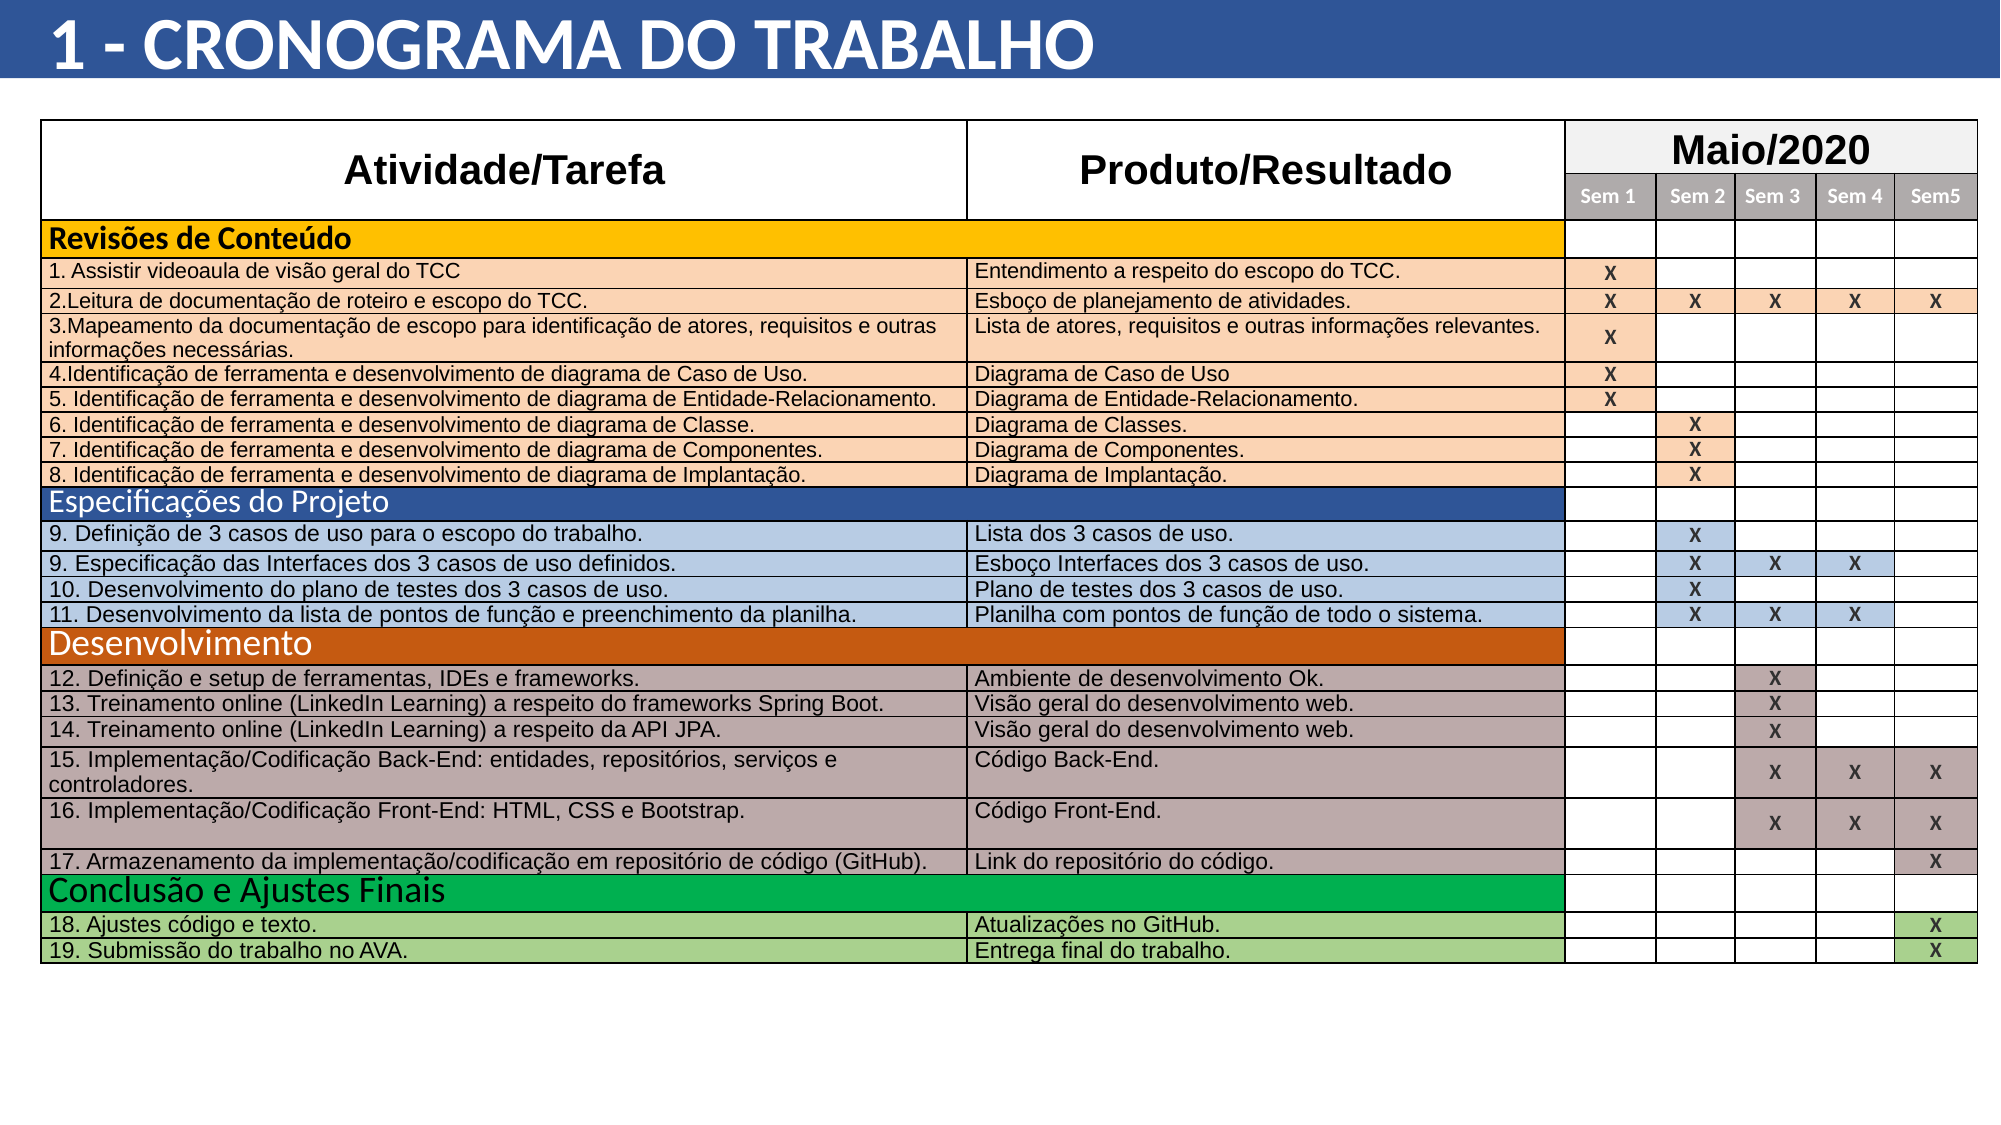

1 - CRONOGRAMA DO TRABALHO
| Atividade/Tarefa | Produto/Resultado | Maio/2020 |  |  |  |  |
| --- | --- | --- | --- | --- | --- | --- |
|  |  | Sem 1 | Sem 2 | Sem 3 | Sem 4 | Sem5 |
| Revisões de Conteúdo |  |  |  |  |  |  |
| 1. Assistir videoaula de visão geral do TCC | Entendimento a respeito do escopo do TCC. | X |  |  |  |  |
| 2.Leitura de documentação de roteiro e escopo do TCC. | Esboço de planejamento de atividades. | X | X | X | X | X |
| 3.Mapeamento da documentação de escopo para identificação de atores, requisitos e outras informações necessárias. | Lista de atores, requisitos e outras informações relevantes. | X |  |  |  |  |
| 4.Identificação de ferramenta e desenvolvimento de diagrama de Caso de Uso. | Diagrama de Caso de Uso | X |  |  |  |  |
| 5. Identificação de ferramenta e desenvolvimento de diagrama de Entidade-Relacionamento. | Diagrama de Entidade-Relacionamento. | X |  |  |  |  |
| 6. Identificação de ferramenta e desenvolvimento de diagrama de Classe. | Diagrama de Classes. |  | X |  |  |  |
| 7. Identificação de ferramenta e desenvolvimento de diagrama de Componentes. | Diagrama de Componentes. |  | X |  |  |  |
| 8. Identificação de ferramenta e desenvolvimento de diagrama de Implantação. | Diagrama de Implantação. |  | X |  |  |  |
| Especificações do Projeto |  |  |  |  |  |  |
| 9. Definição de 3 casos de uso para o escopo do trabalho. | Lista dos 3 casos de uso. |  | X |  |  |  |
| 9. Especificação das Interfaces dos 3 casos de uso definidos. | Esboço Interfaces dos 3 casos de uso. |  | X | X | X |  |
| 10. Desenvolvimento do plano de testes dos 3 casos de uso. | Plano de testes dos 3 casos de uso. |  | X |  |  |  |
| 11. Desenvolvimento da lista de pontos de função e preenchimento da planilha. | Planilha com pontos de função de todo o sistema. |  | X | X | X |  |
| Desenvolvimento |  |  |  |  |  |  |
| 12. Definição e setup de ferramentas, IDEs e frameworks. | Ambiente de desenvolvimento Ok. |  |  | X |  |  |
| 13. Treinamento online (LinkedIn Learning) a respeito do frameworks Spring Boot. | Visão geral do desenvolvimento web. |  |  | X |  |  |
| 14. Treinamento online (LinkedIn Learning) a respeito da API JPA. | Visão geral do desenvolvimento web. |  |  | X |  |  |
| 15. Implementação/Codificação Back-End: entidades, repositórios, serviços e controladores. | Código Back-End. |  |  | X | X | X |
| 16. Implementação/Codificação Front-End: HTML, CSS e Bootstrap. | Código Front-End. |  |  | X | X | X |
| 17. Armazenamento da implementação/codificação em repositório de código (GitHub). | Link do repositório do código. |  |  |  |  | X |
| Conclusão e Ajustes Finais |  |  |  |  |  |  |
| 18. Ajustes código e texto. | Atualizações no GitHub. |  |  |  |  | X |
| 19. Submissão do trabalho no AVA. | Entrega final do trabalho. |  |  |  |  | X |